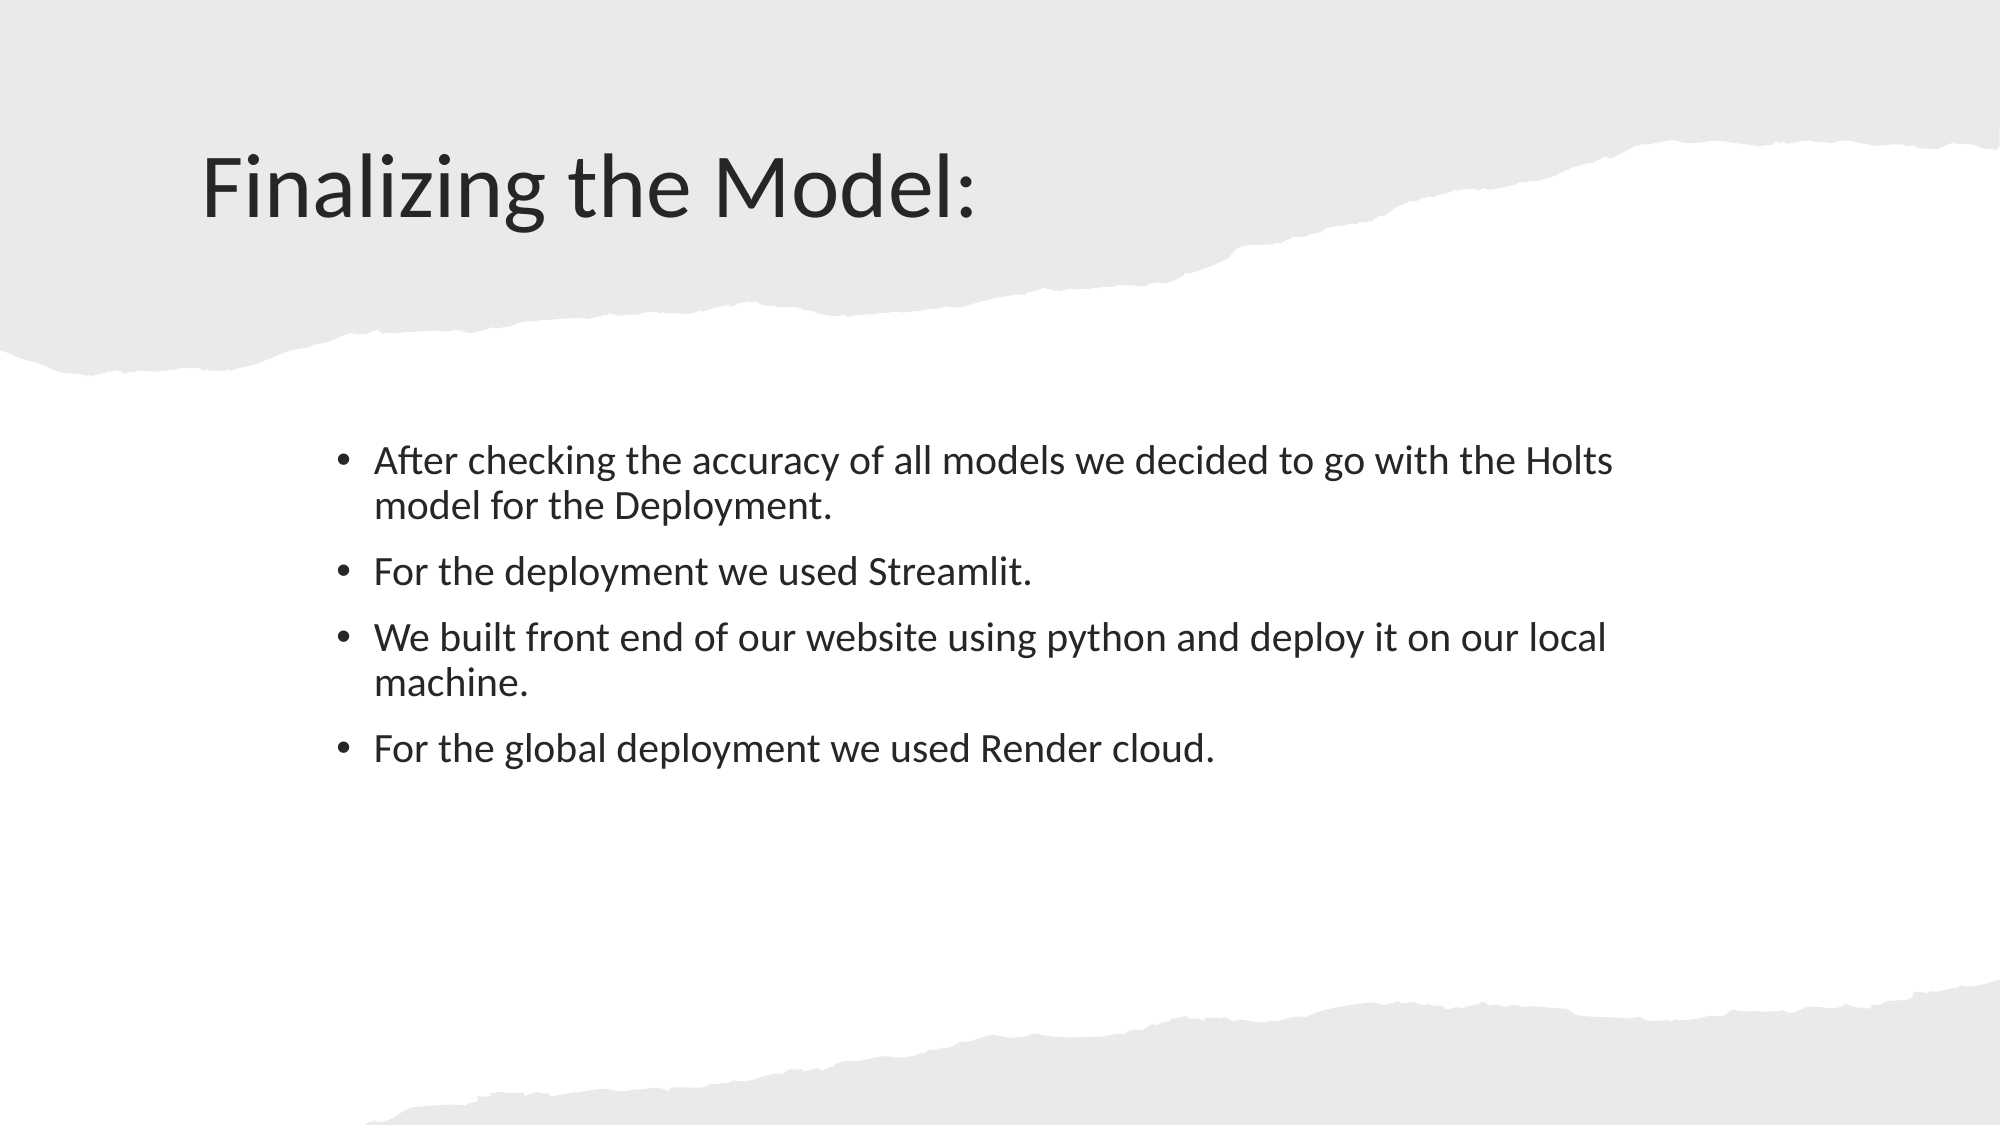

# Finalizing the Model:
After checking the accuracy of all models we decided to go with the Holts model for the Deployment.
For the deployment we used Streamlit.
We built front end of our website using python and deploy it on our local machine.
For the global deployment we used Render cloud.